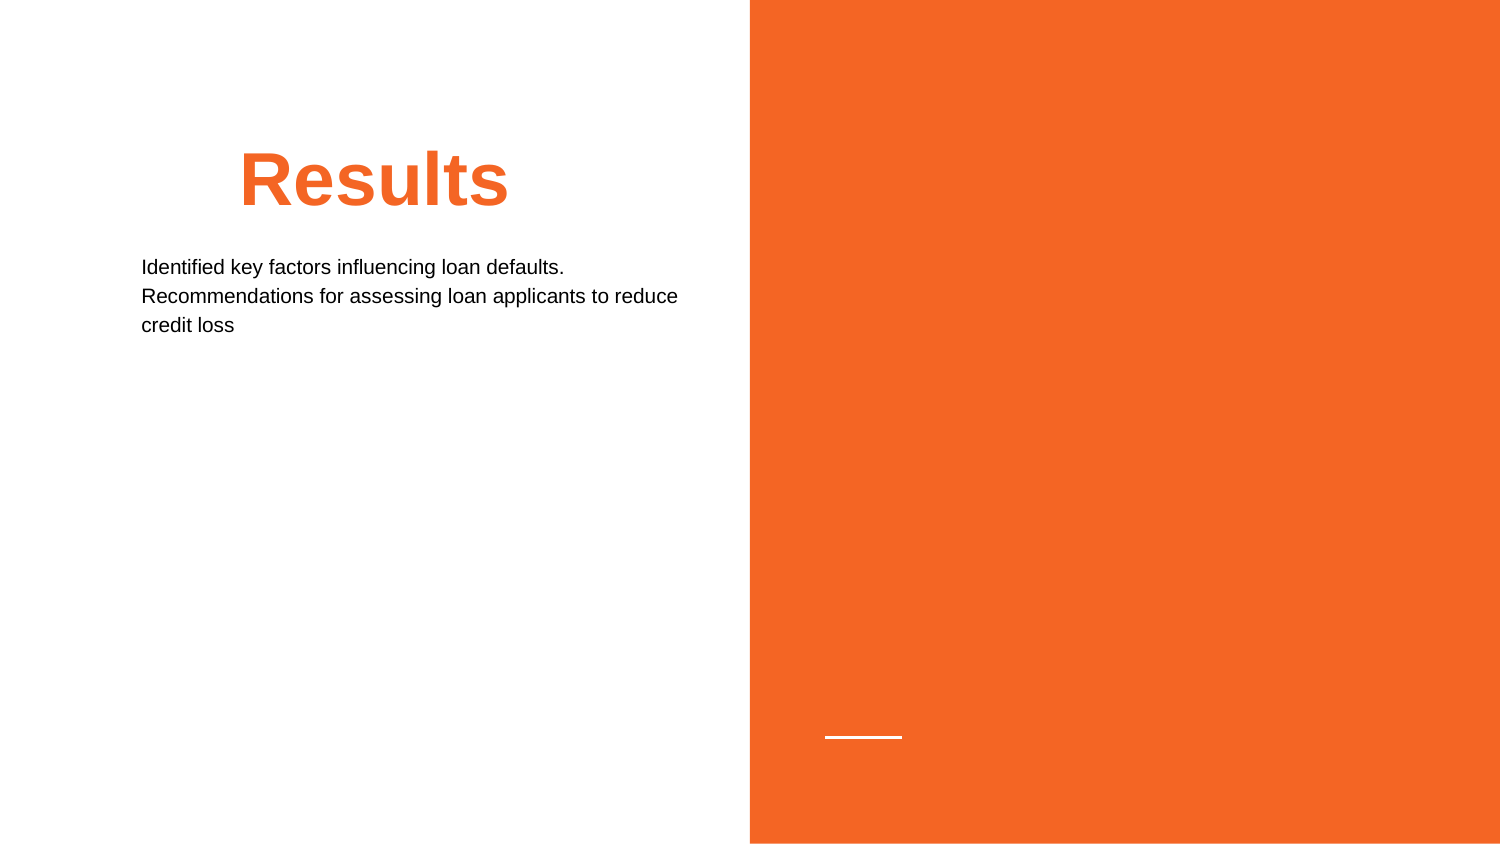

# Results
Identified key factors influencing loan defaults.
Recommendations for assessing loan applicants to reduce credit loss